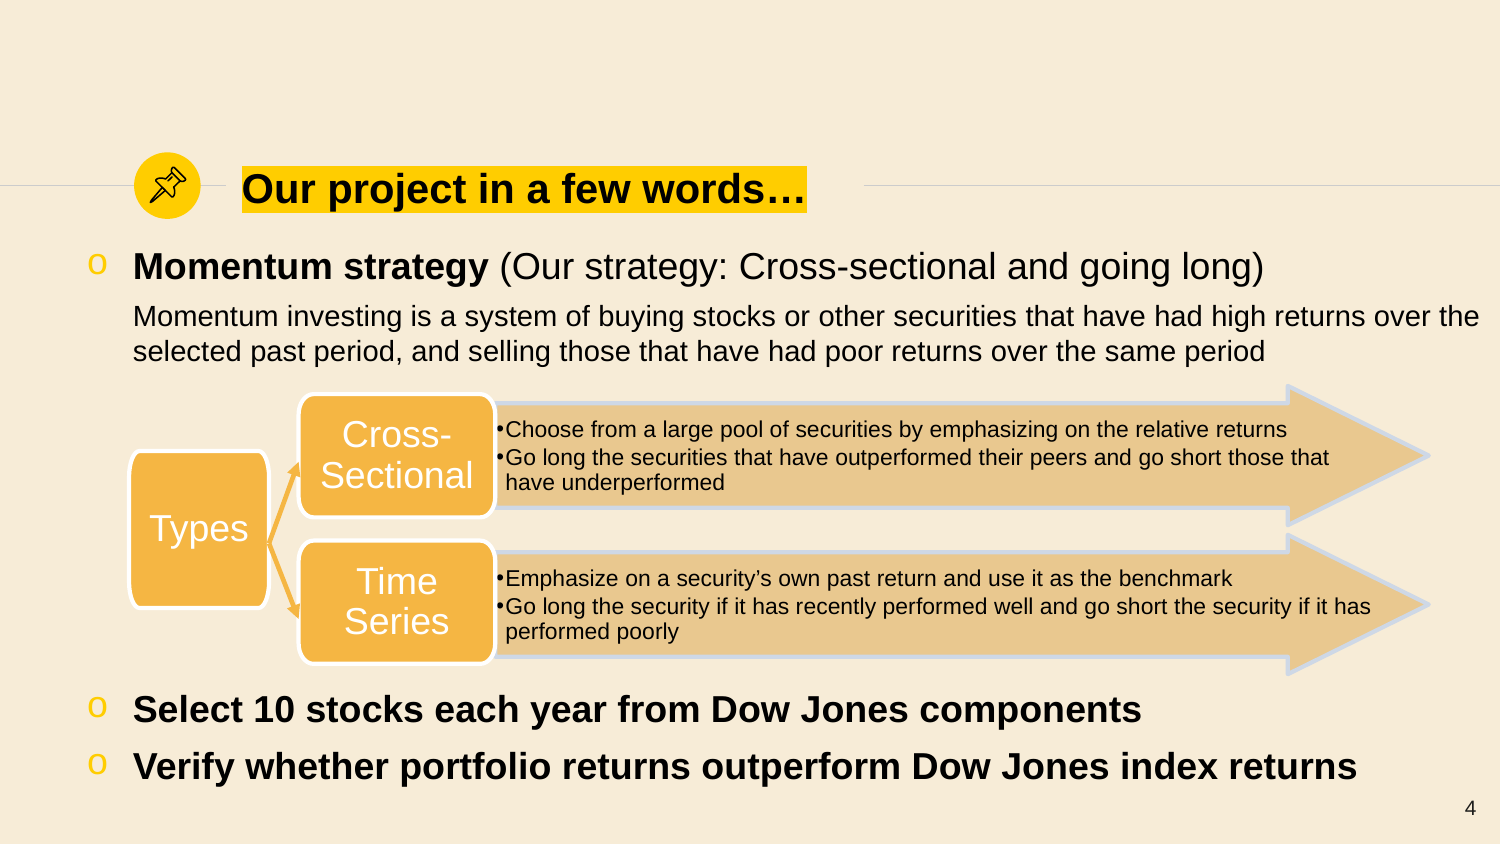

# Our project in a few words…

Momentum strategy (Our strategy: Cross-sectional and going long)
Momentum investing is a system of buying stocks or other securities that have had high returns over the selected past period, and selling those that have had poor returns over the same period

Select 10 stocks each year from Dow Jones components
Verify whether portfolio returns outperform Dow Jones index returns

Choose from a large pool of securities by emphasizing on the relative returns
Go long the securities that have outperformed their peers and go short those that have underperformed
Cross- Sectional

Emphasize on a security’s own past return and use it as the benchmark
Go long the security if it has recently performed well and go short the security if it has performed poorly
Time Series
Types
4